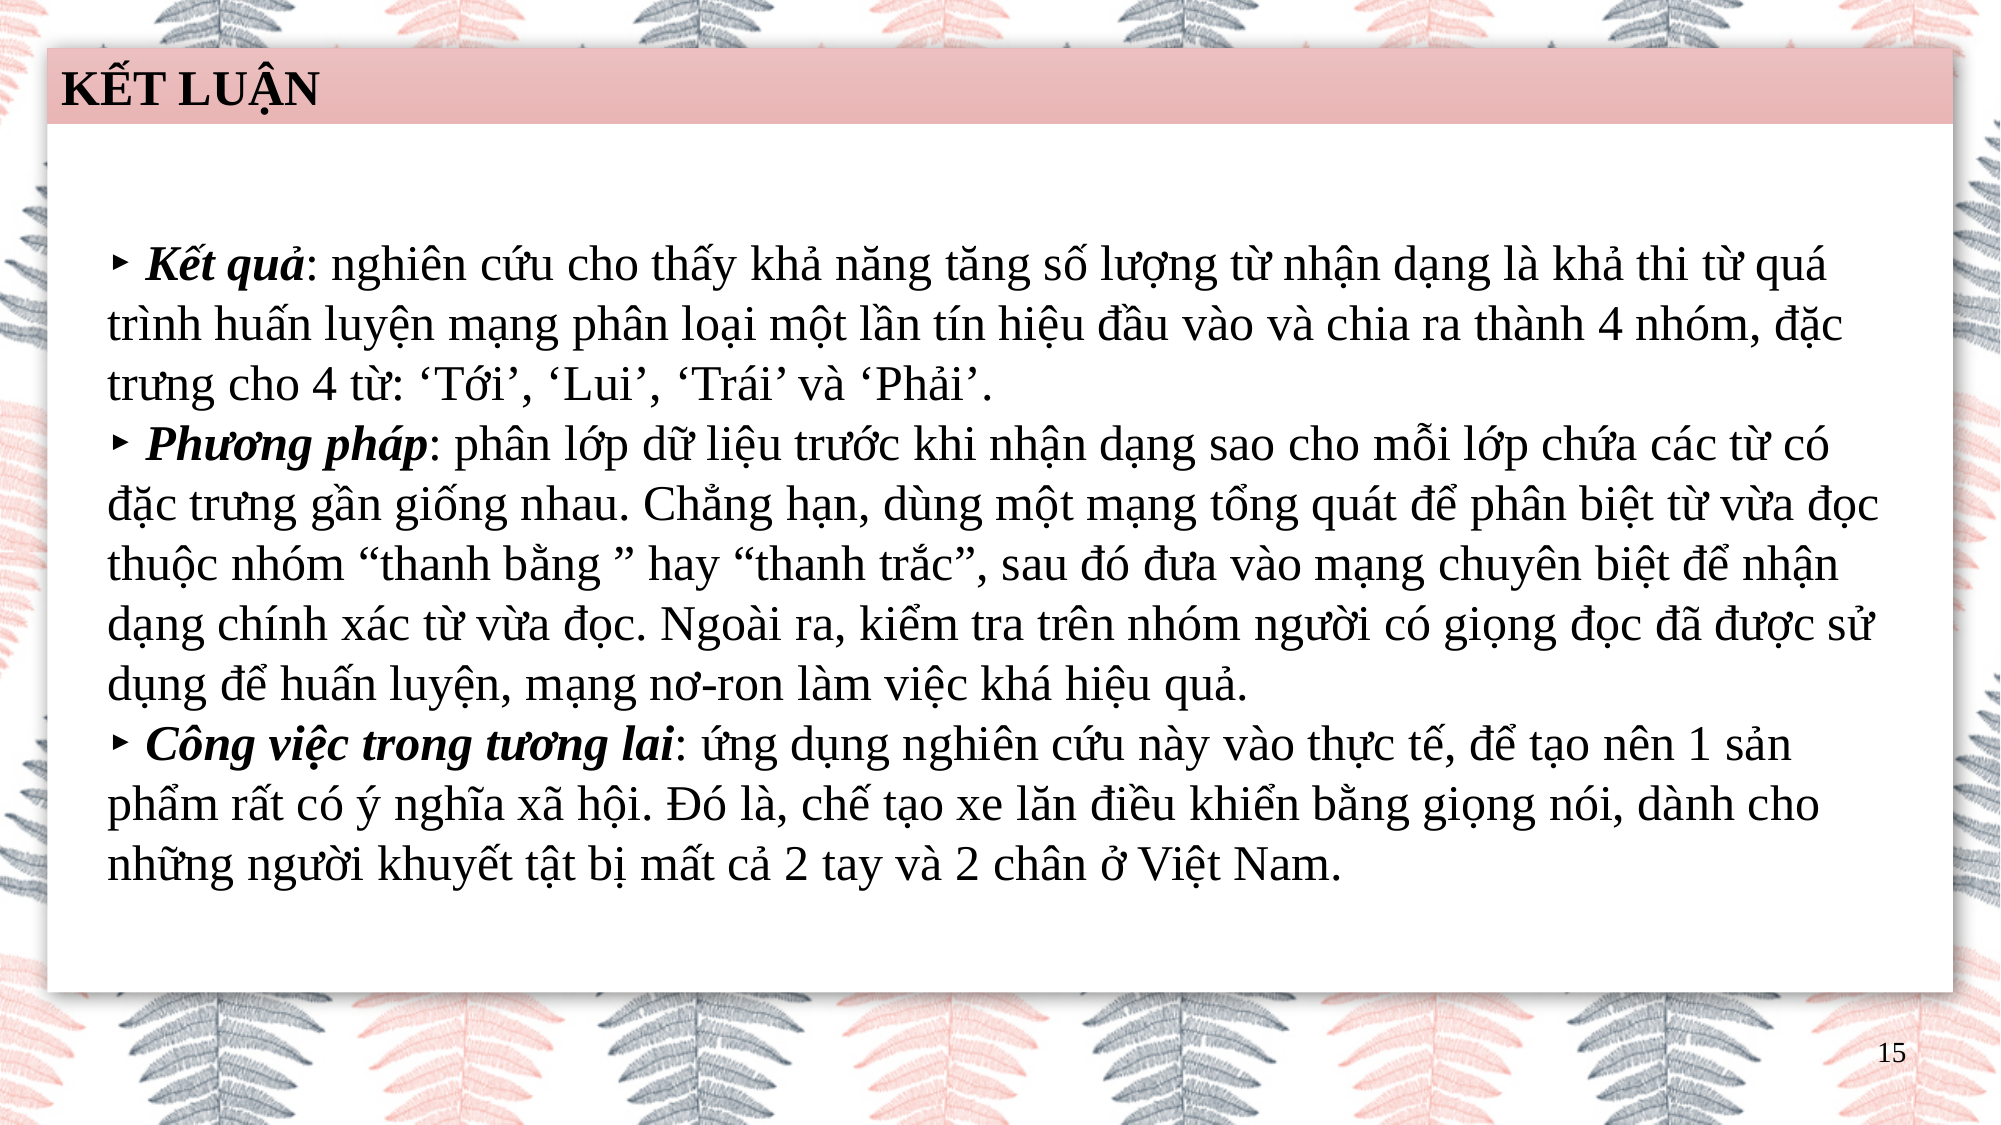

KẾT LUẬN

#
‣ Kết quả: nghiên cứu cho thấy khả năng tăng số lượng từ nhận dạng là khả thi từ quá trình huấn luyện mạng phân loại một lần tín hiệu đầu vào và chia ra thành 4 nhóm, đặc trưng cho 4 từ: ‘Tới’, ‘Lui’, ‘Trái’ và ‘Phải’.
‣ Phương pháp: phân lớp dữ liệu trước khi nhận dạng sao cho mỗi lớp chứa các từ có đặc trưng gần giống nhau. Chẳng hạn, dùng một mạng tổng quát để phân biệt từ vừa đọc thuộc nhóm “thanh bằng ” hay “thanh trắc”, sau đó đưa vào mạng chuyên biệt để nhận dạng chính xác từ vừa đọc. Ngoài ra, kiểm tra trên nhóm người có giọng đọc đã được sử dụng để huấn luyện, mạng nơ-ron làm việc khá hiệu quả.
‣ Công việc trong tương lai: ứng dụng nghiên cứu này vào thực tế, để tạo nên 1 sản phẩm rất có ý nghĩa xã hội. Ðó là, chế tạo xe lăn điều khiển bằng giọng nói, dành cho những người khuyết tật bị mất cả 2 tay và 2 chân ở Việt Nam.
15